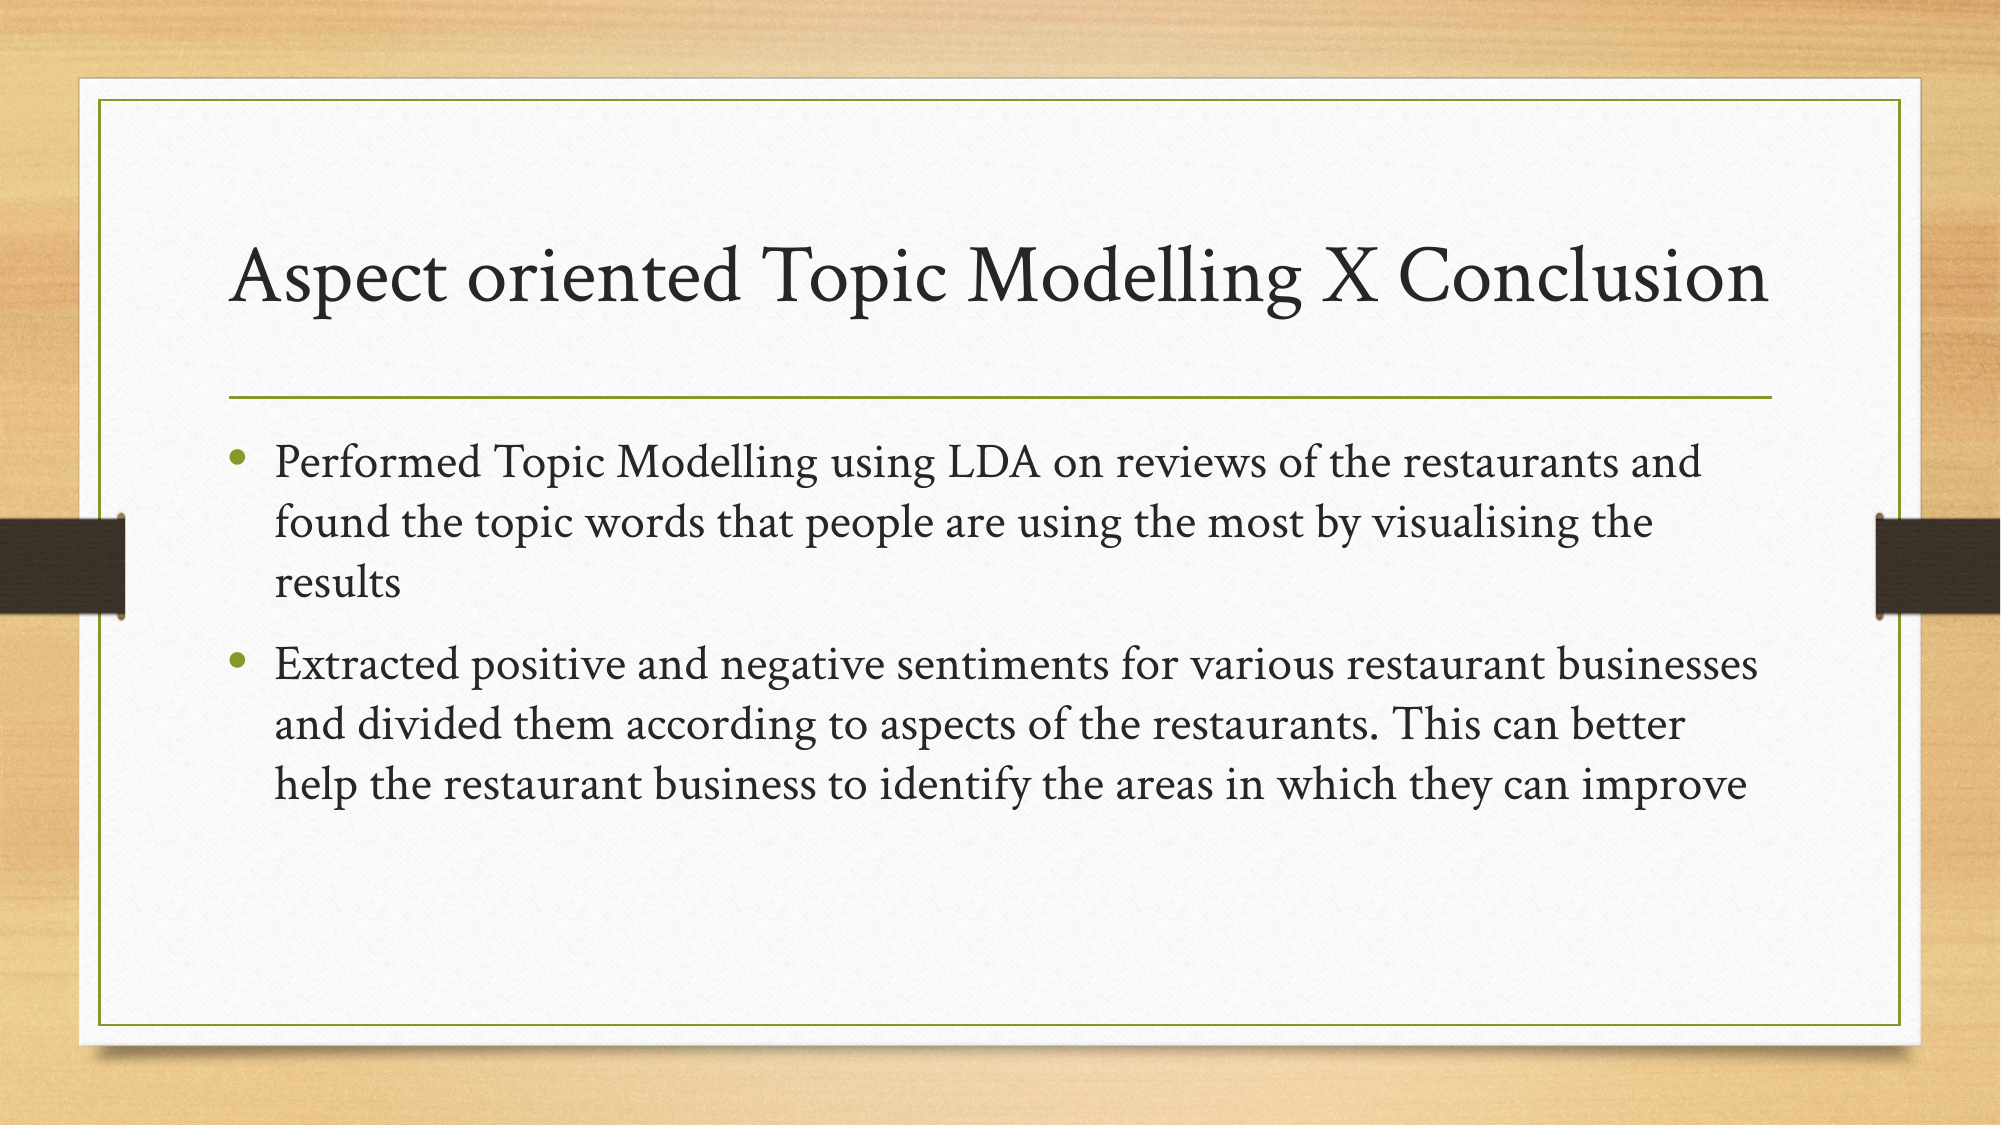

# Aspect oriented Topic Modelling X Conclusion
Performed Topic Modelling using LDA on reviews of the restaurants and found the topic words that people are using the most by visualising the results
Extracted positive and negative sentiments for various restaurant businesses and divided them according to aspects of the restaurants. This can better help the restaurant business to identify the areas in which they can improve